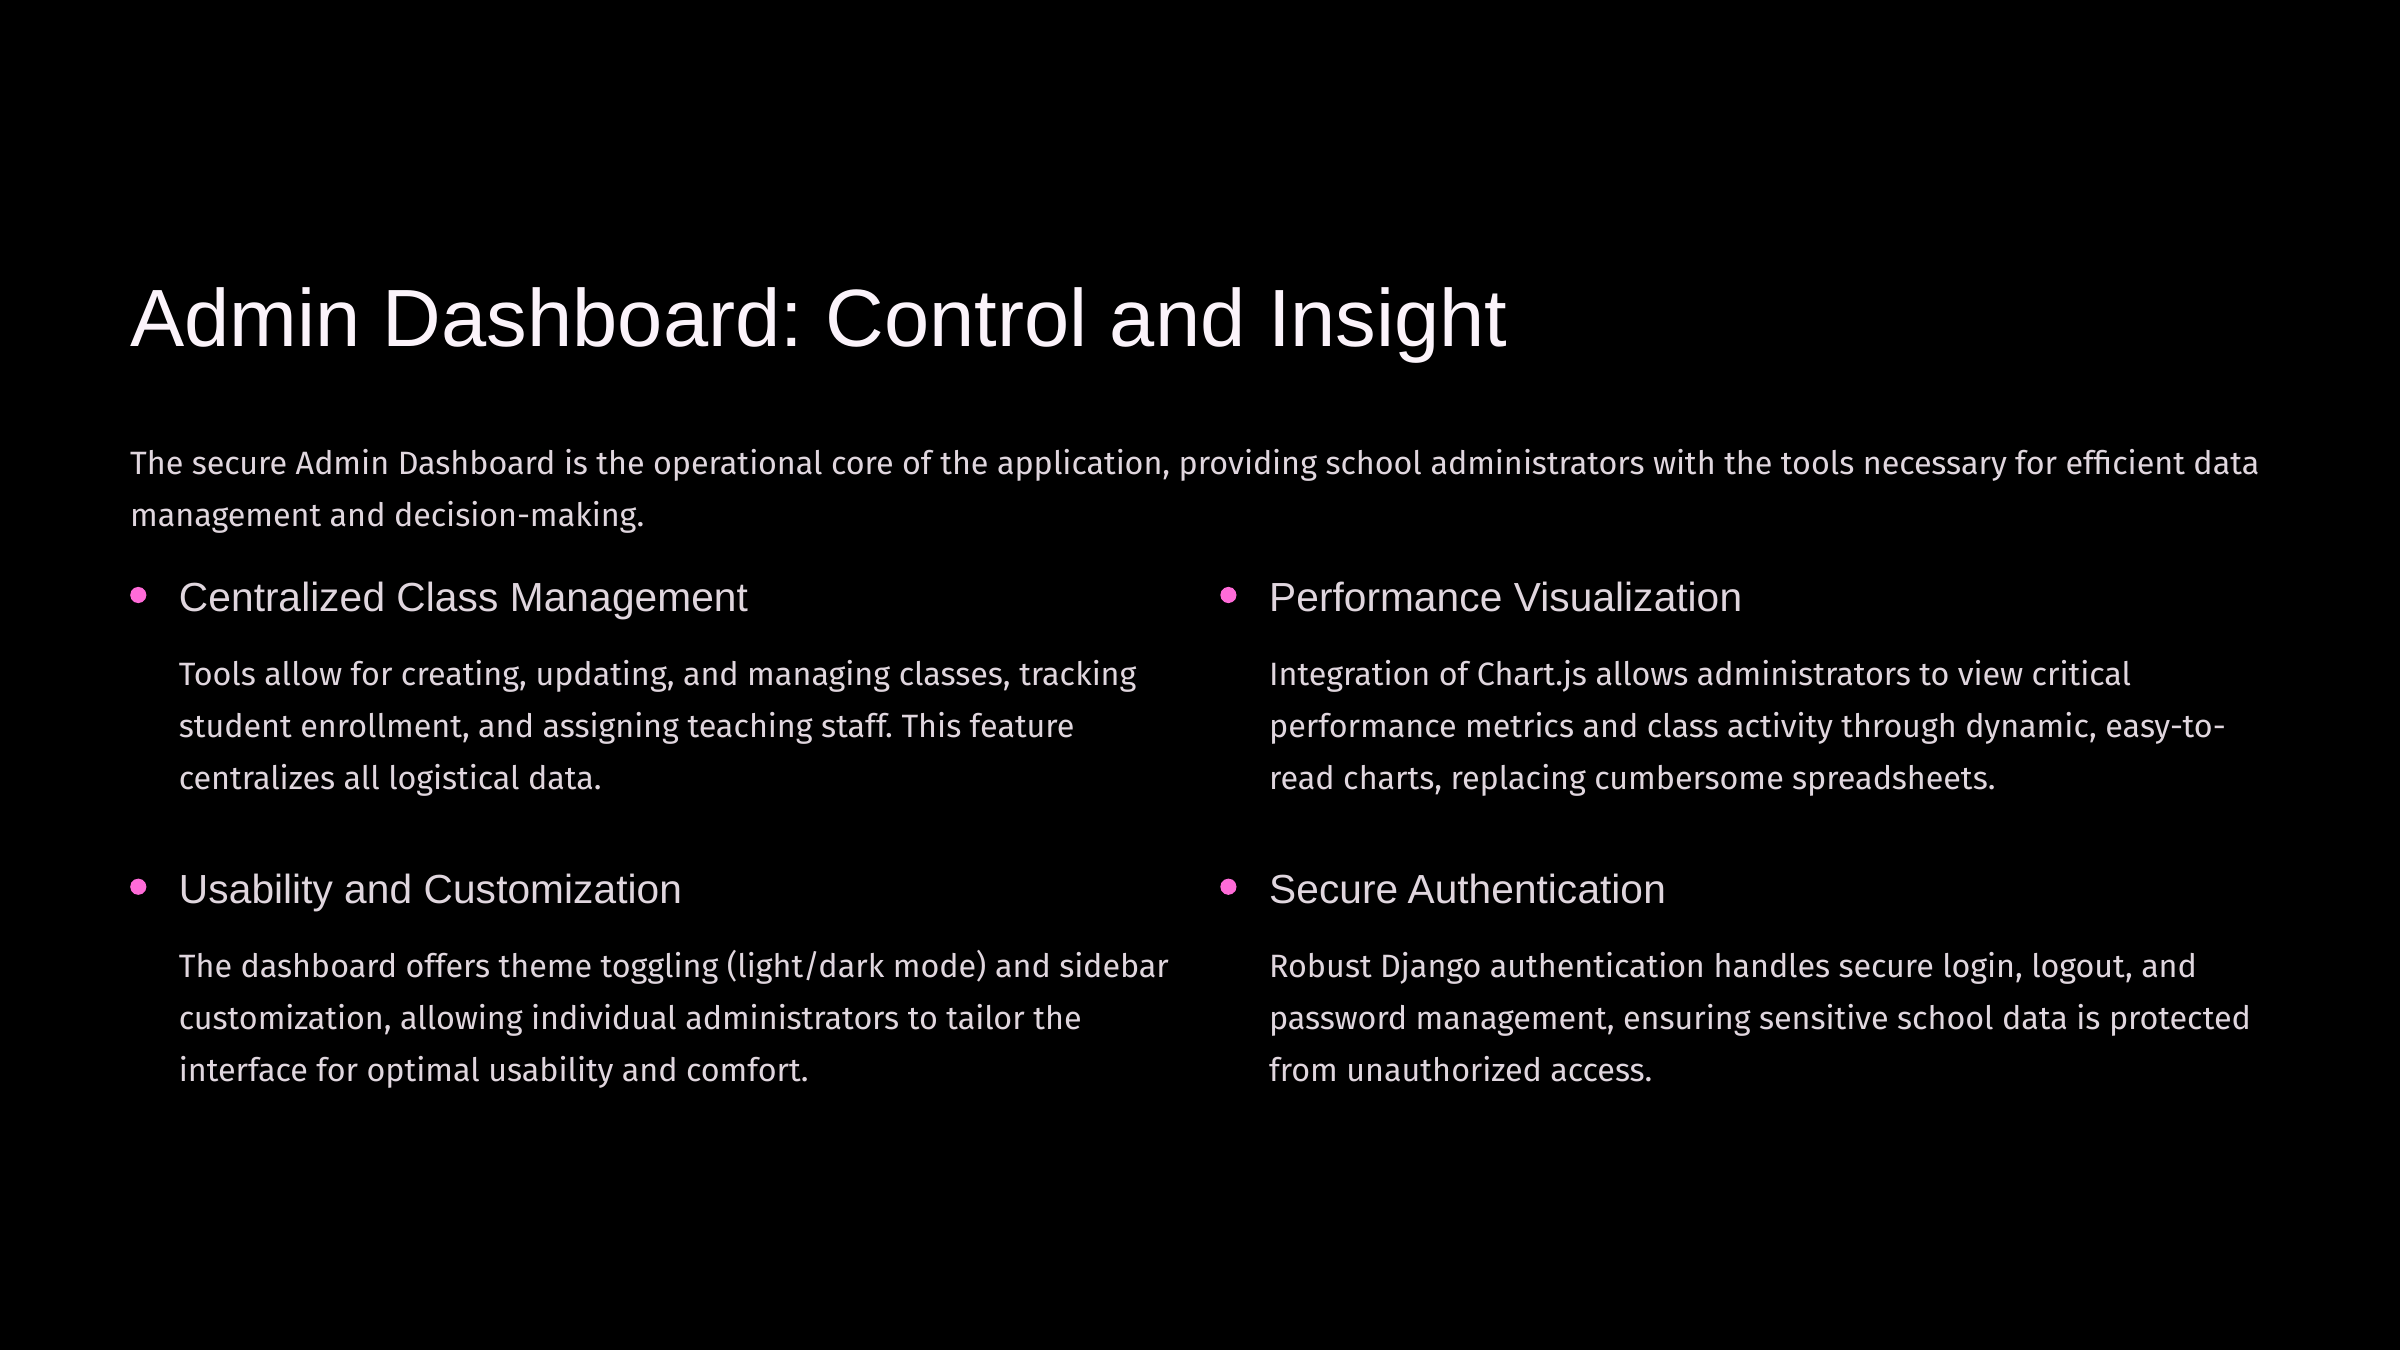

Admin Dashboard: Control and Insight
The secure Admin Dashboard is the operational core of the application, providing school administrators with the tools necessary for efficient data management and decision-making.
Centralized Class Management
Performance Visualization

Tools allow for creating, updating, and managing classes, tracking student enrollment, and assigning teaching staff. This feature centralizes all logistical data.
Integration of Chart.js allows administrators to view critical performance metrics and class activity through dynamic, easy-to-read charts, replacing cumbersome spreadsheets.
Usability and Customization
Secure Authentication

The dashboard offers theme toggling (light/dark mode) and sidebar customization, allowing individual administrators to tailor the interface for optimal usability and comfort.
Robust Django authentication handles secure login, logout, and password management, ensuring sensitive school data is protected from unauthorized access.